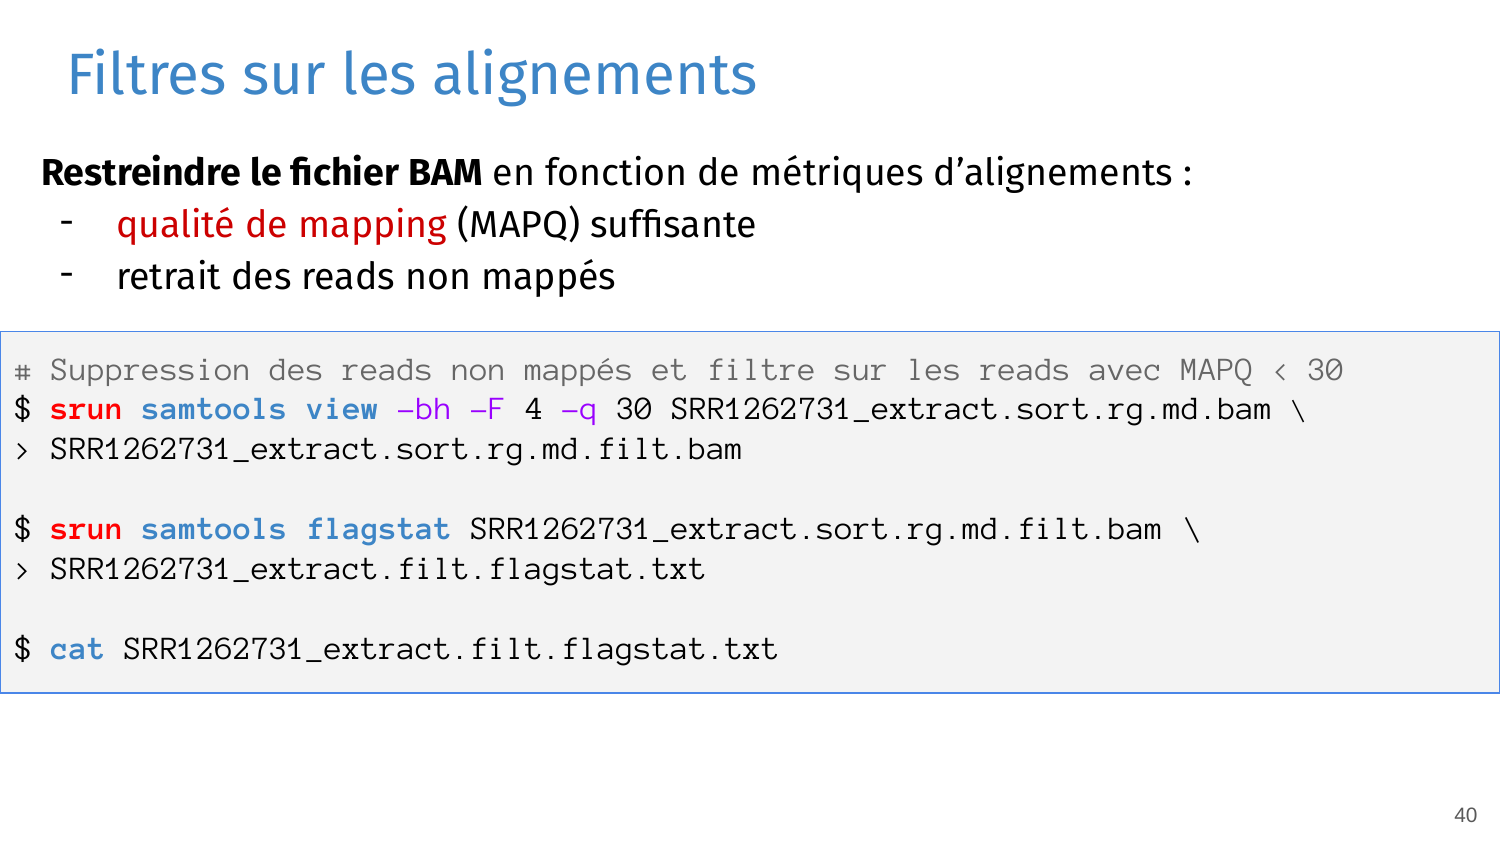

# Filtres sur les alignements
Restreindre le fichier BAM en fonction de métriques d’alignements :
qualité de mapping (MAPQ) suffisante
retrait des reads non mappés

# Suppression des reads non mappés et filtre sur les reads avec MAPQ < 30
$ srun samtools view -bh -F 4 -q 30 SRR1262731_extract.sort.rg.md.bam \
> SRR1262731_extract.sort.rg.md.filt.bam

$ srun samtools flagstat SRR1262731_extract.sort.rg.md.filt.bam \
> SRR1262731_extract.filt.flagstat.txt

$ cat SRR1262731_extract.filt.flagstat.txt

40